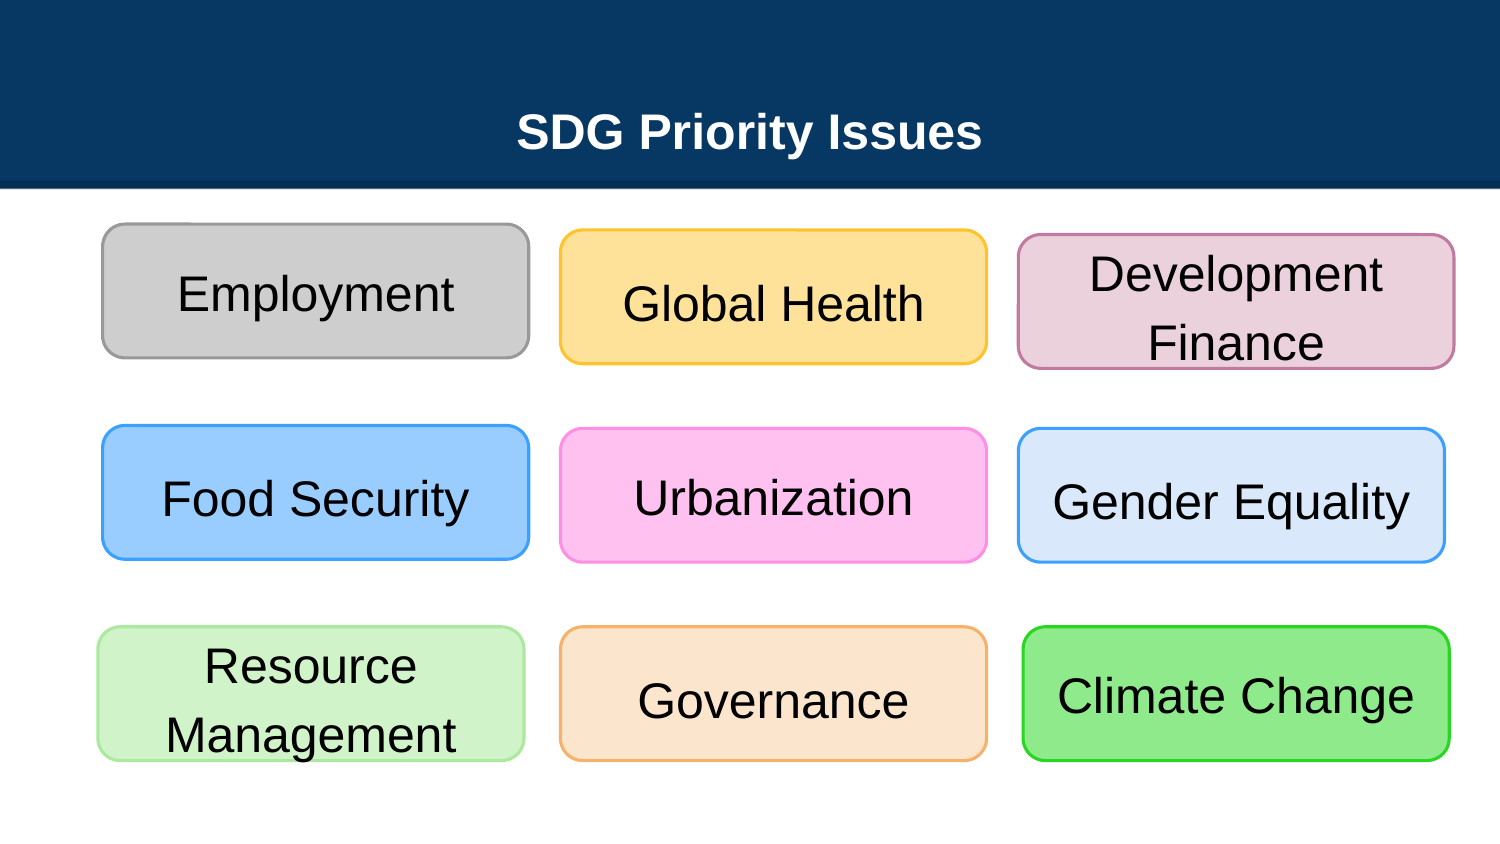

# SDG Priority Issues
Employment
Global Health
Development Finance
Food Security
Urbanization
Gender Equality
Resource Management
Governance
Climate Change